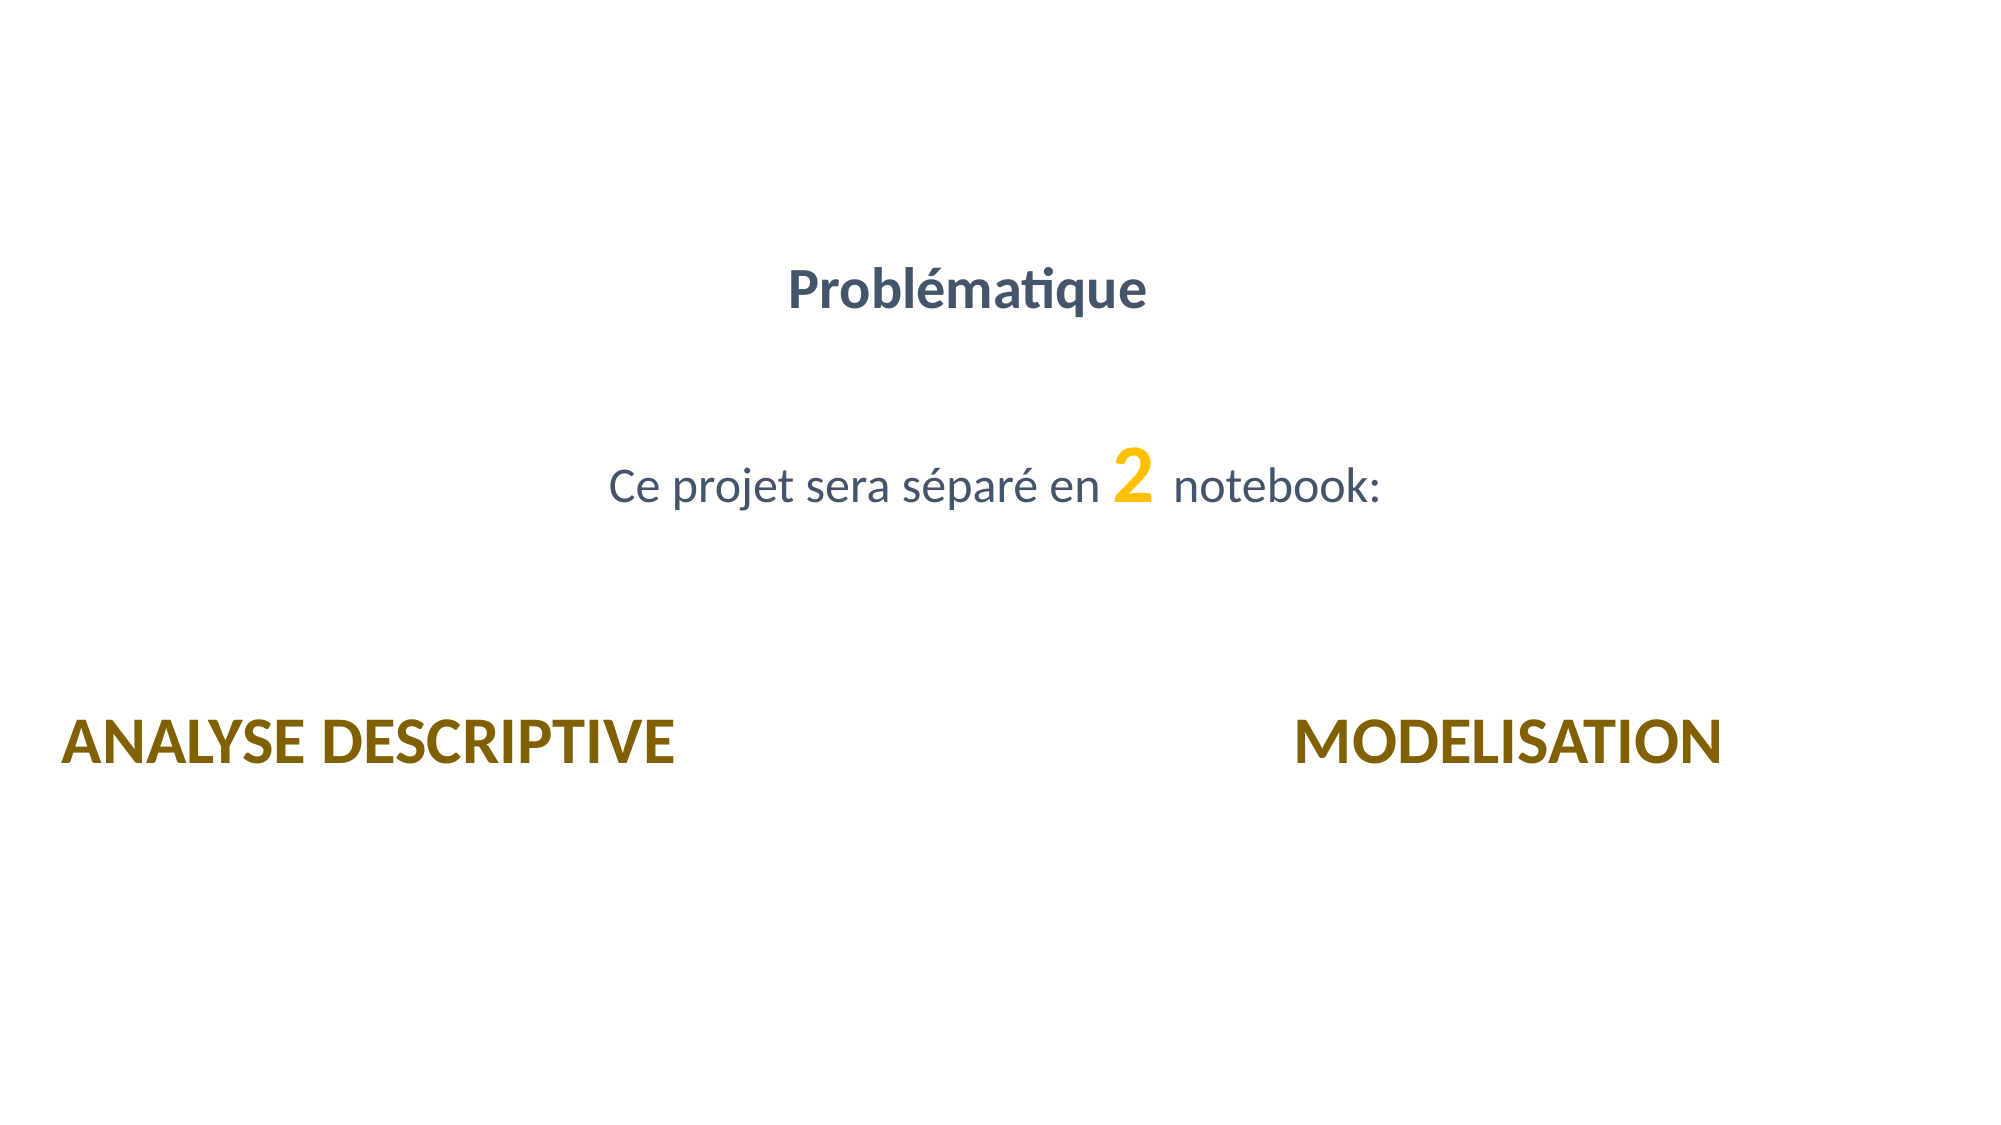

Problématique
Ce projet sera séparé en 2 notebook:
ANALYSE DESCRIPTIVE
MODELISATION
E N S A E
I S E   2